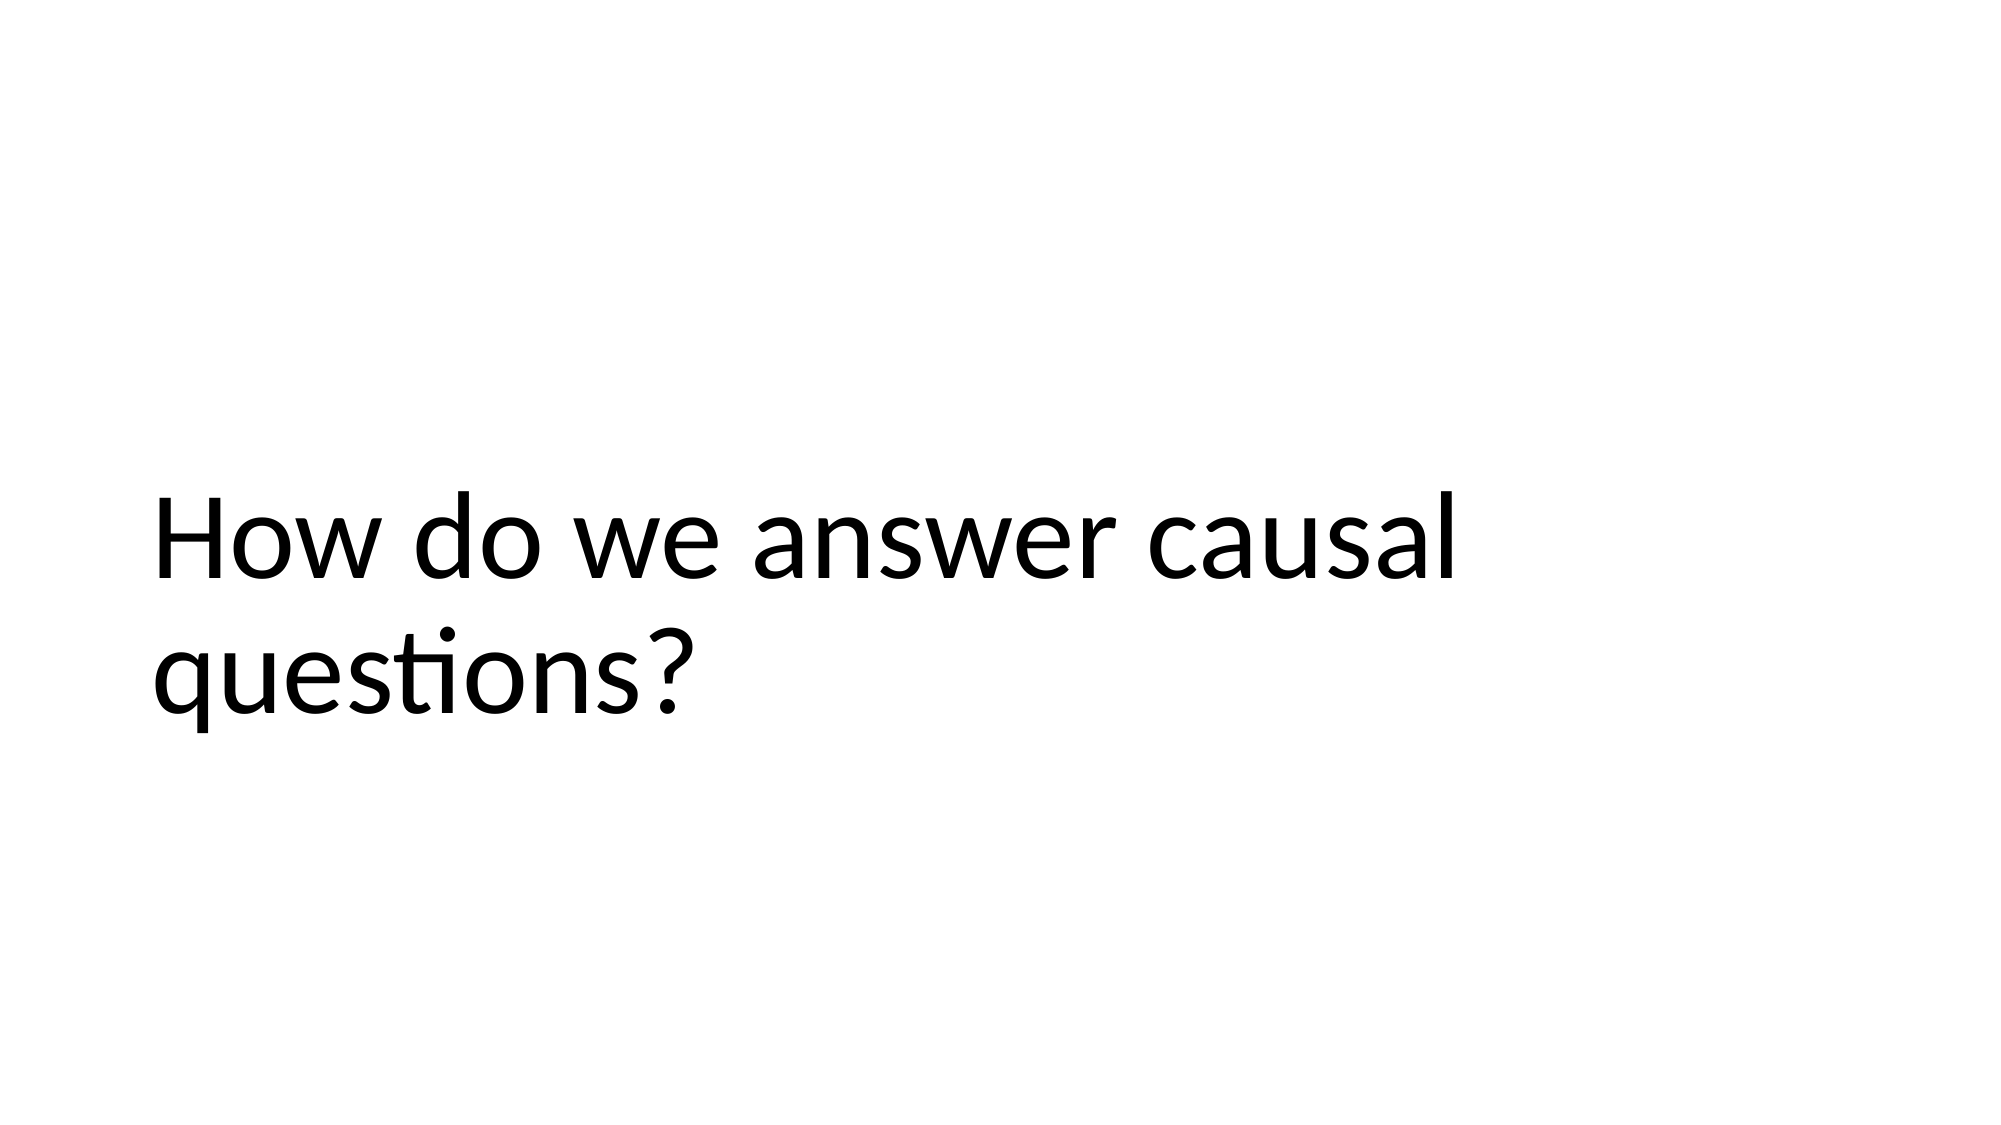

# How do we answer causal questions?